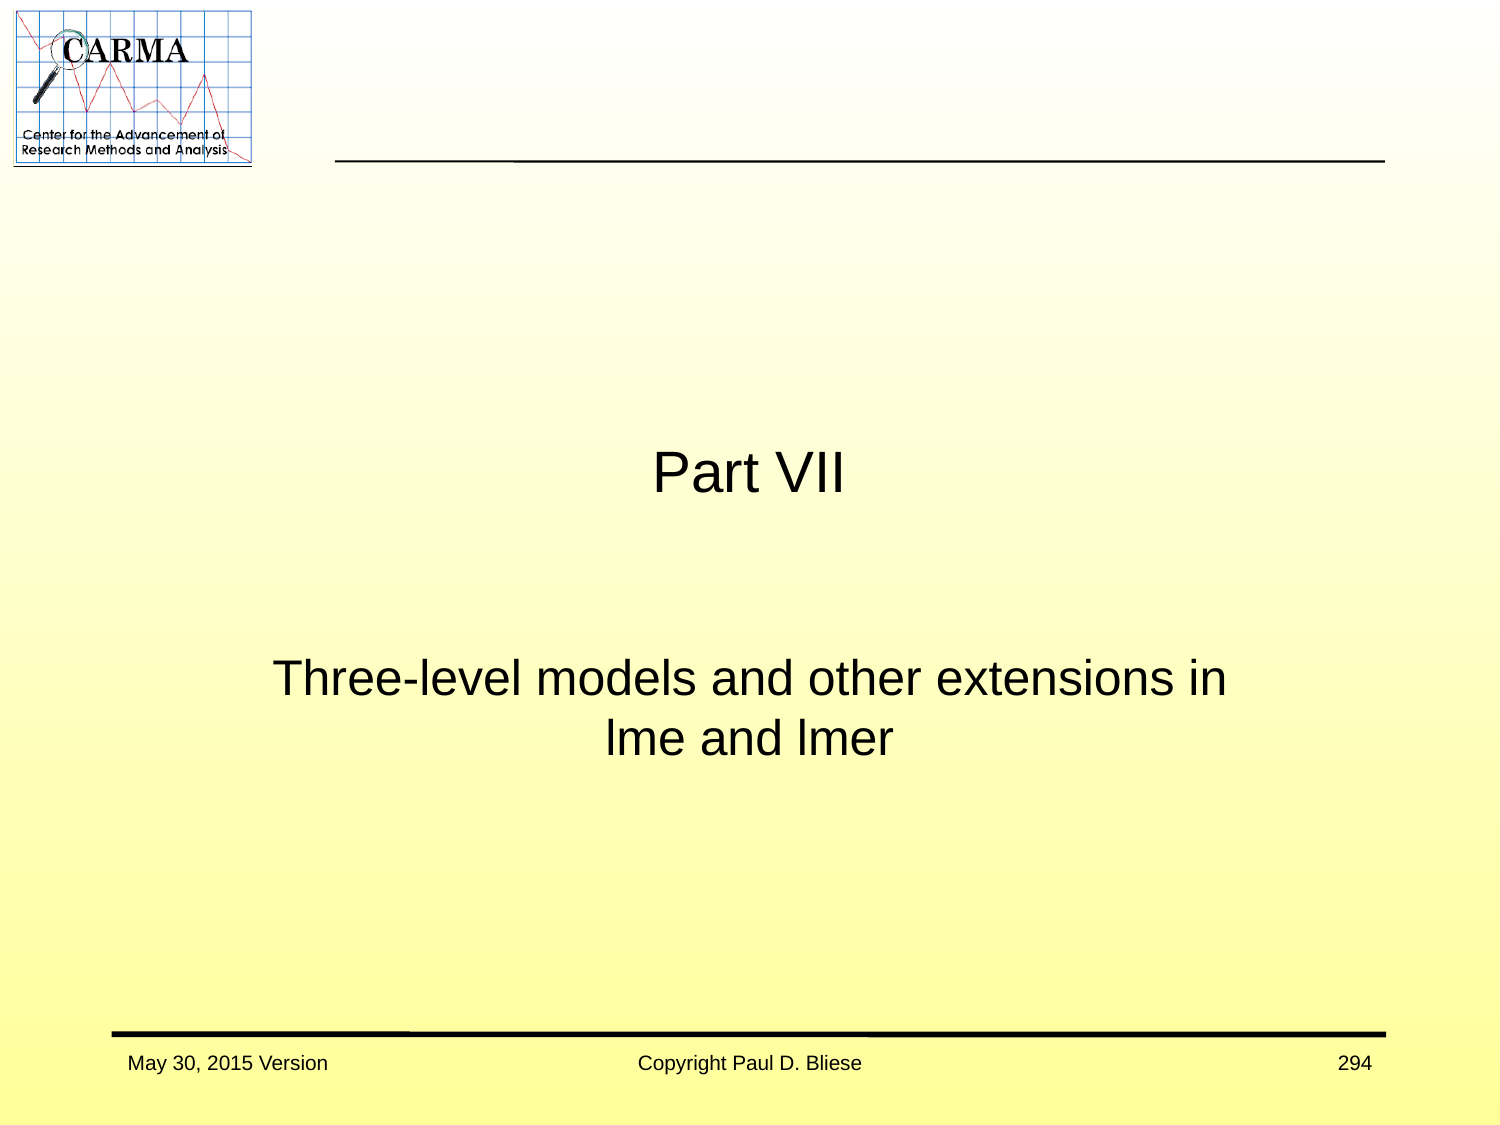

# Part VII
Three-level models and other extensions in lme and lmer
May 30, 2015 Version
Copyright Paul D. Bliese
294